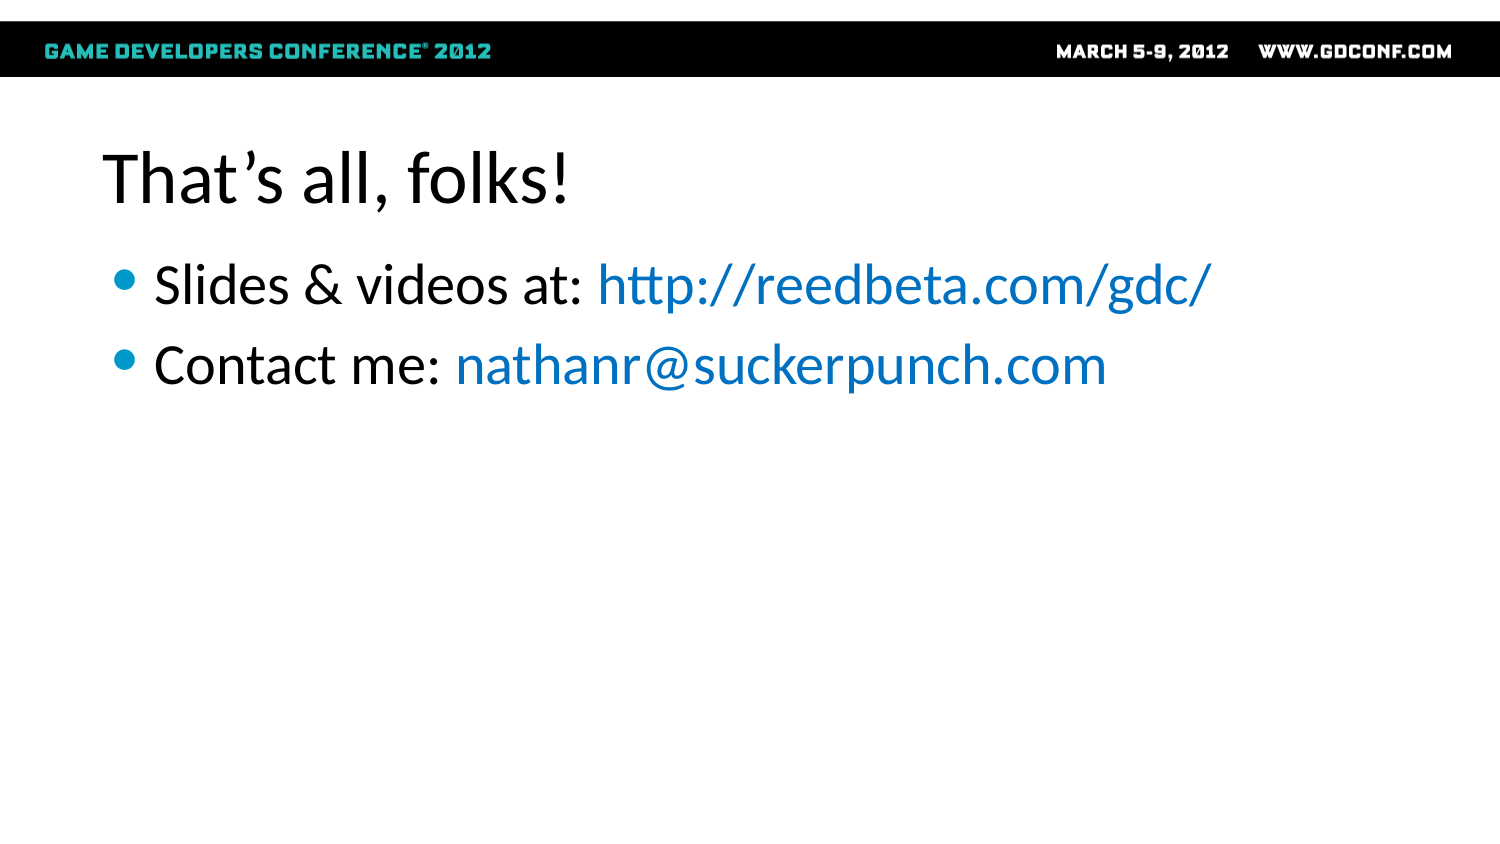

# That’s all, folks!
Slides & videos at: http://reedbeta.com/gdc/
Contact me: nathanr@suckerpunch.com